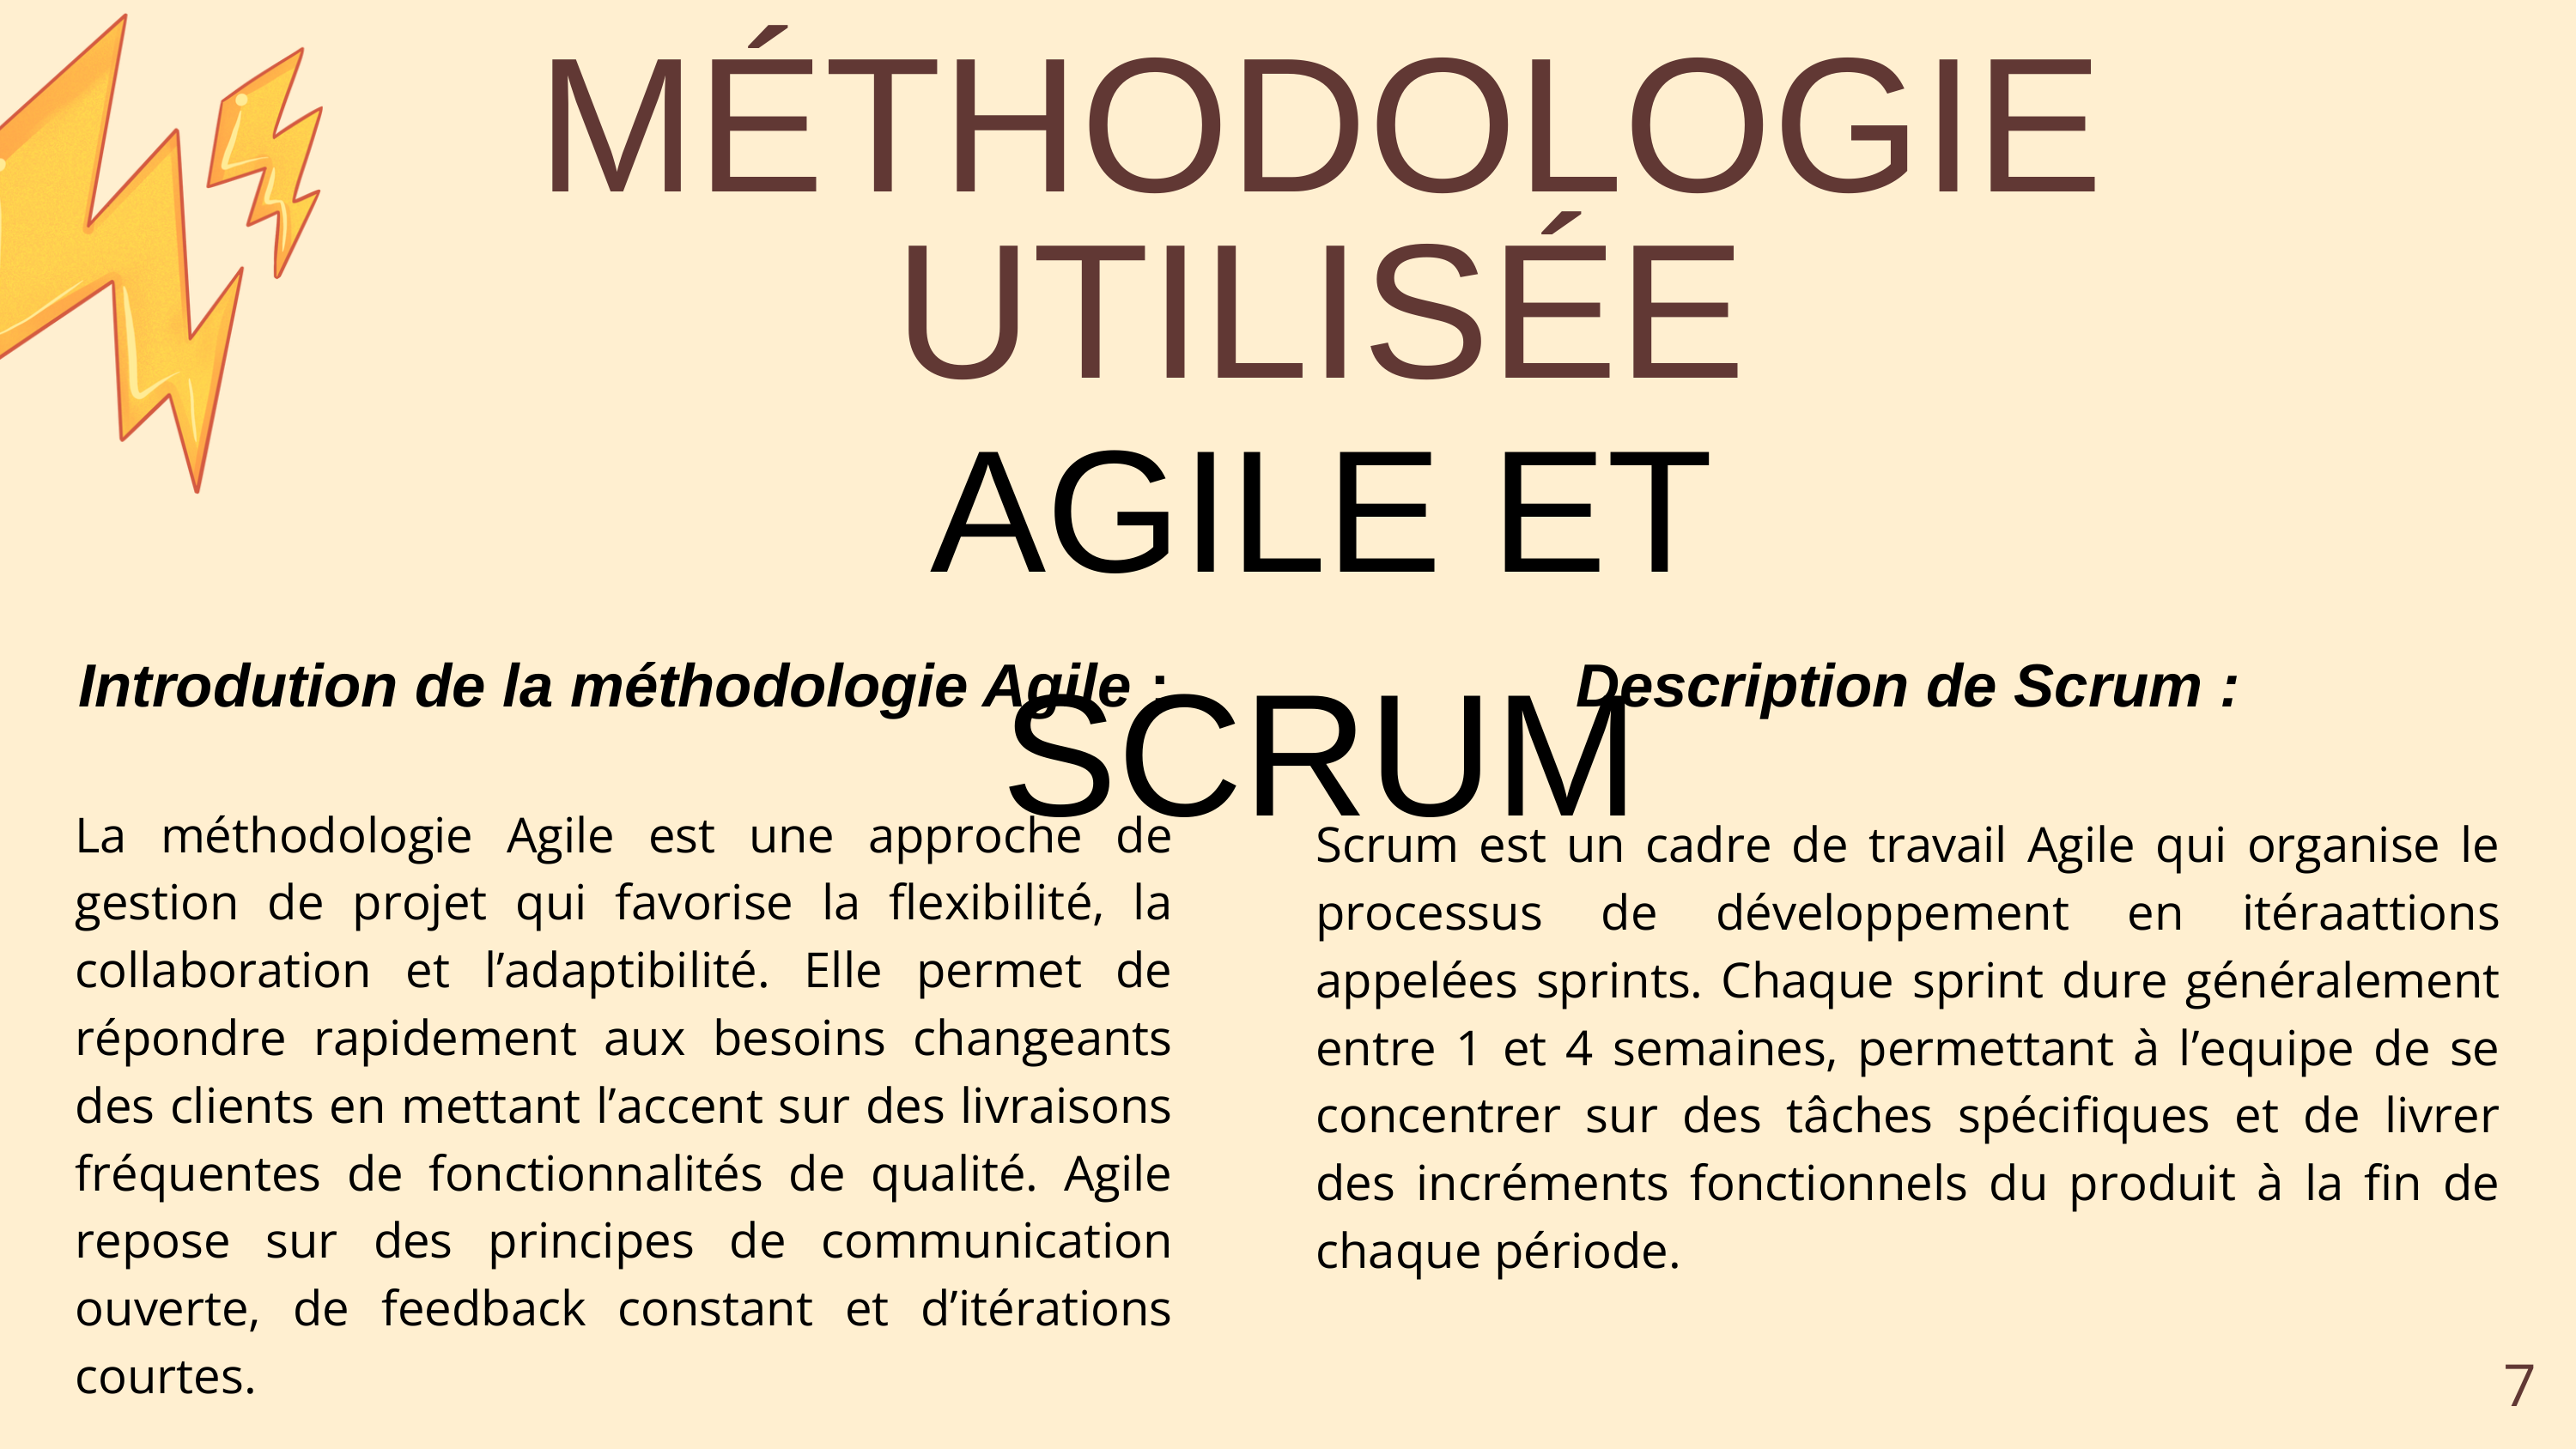

MÉTHODOLOGIE UTILISÉE

AGILE ET SCRUM
Introdution de la méthodologie Agile :

La méthodologie Agile est une approche de gestion de projet qui favorise la flexibilité, la collaboration et l’adaptibilité. Elle permet de répondre rapidement aux besoins changeants des clients en mettant l’accent sur des livraisons fréquentes de fonctionnalités de qualité. Agile repose sur des principes de communication ouverte, de feedback constant et d’itérations courtes.

Description de Scrum :

Scrum est un cadre de travail Agile qui organise le processus de développement en itéraattions appelées sprints. Chaque sprint dure généralement entre 1 et 4 semaines, permettant à l’equipe de se concentrer sur des tâches spécifiques et de livrer des incréments fonctionnels du produit à la fin de chaque période.
7